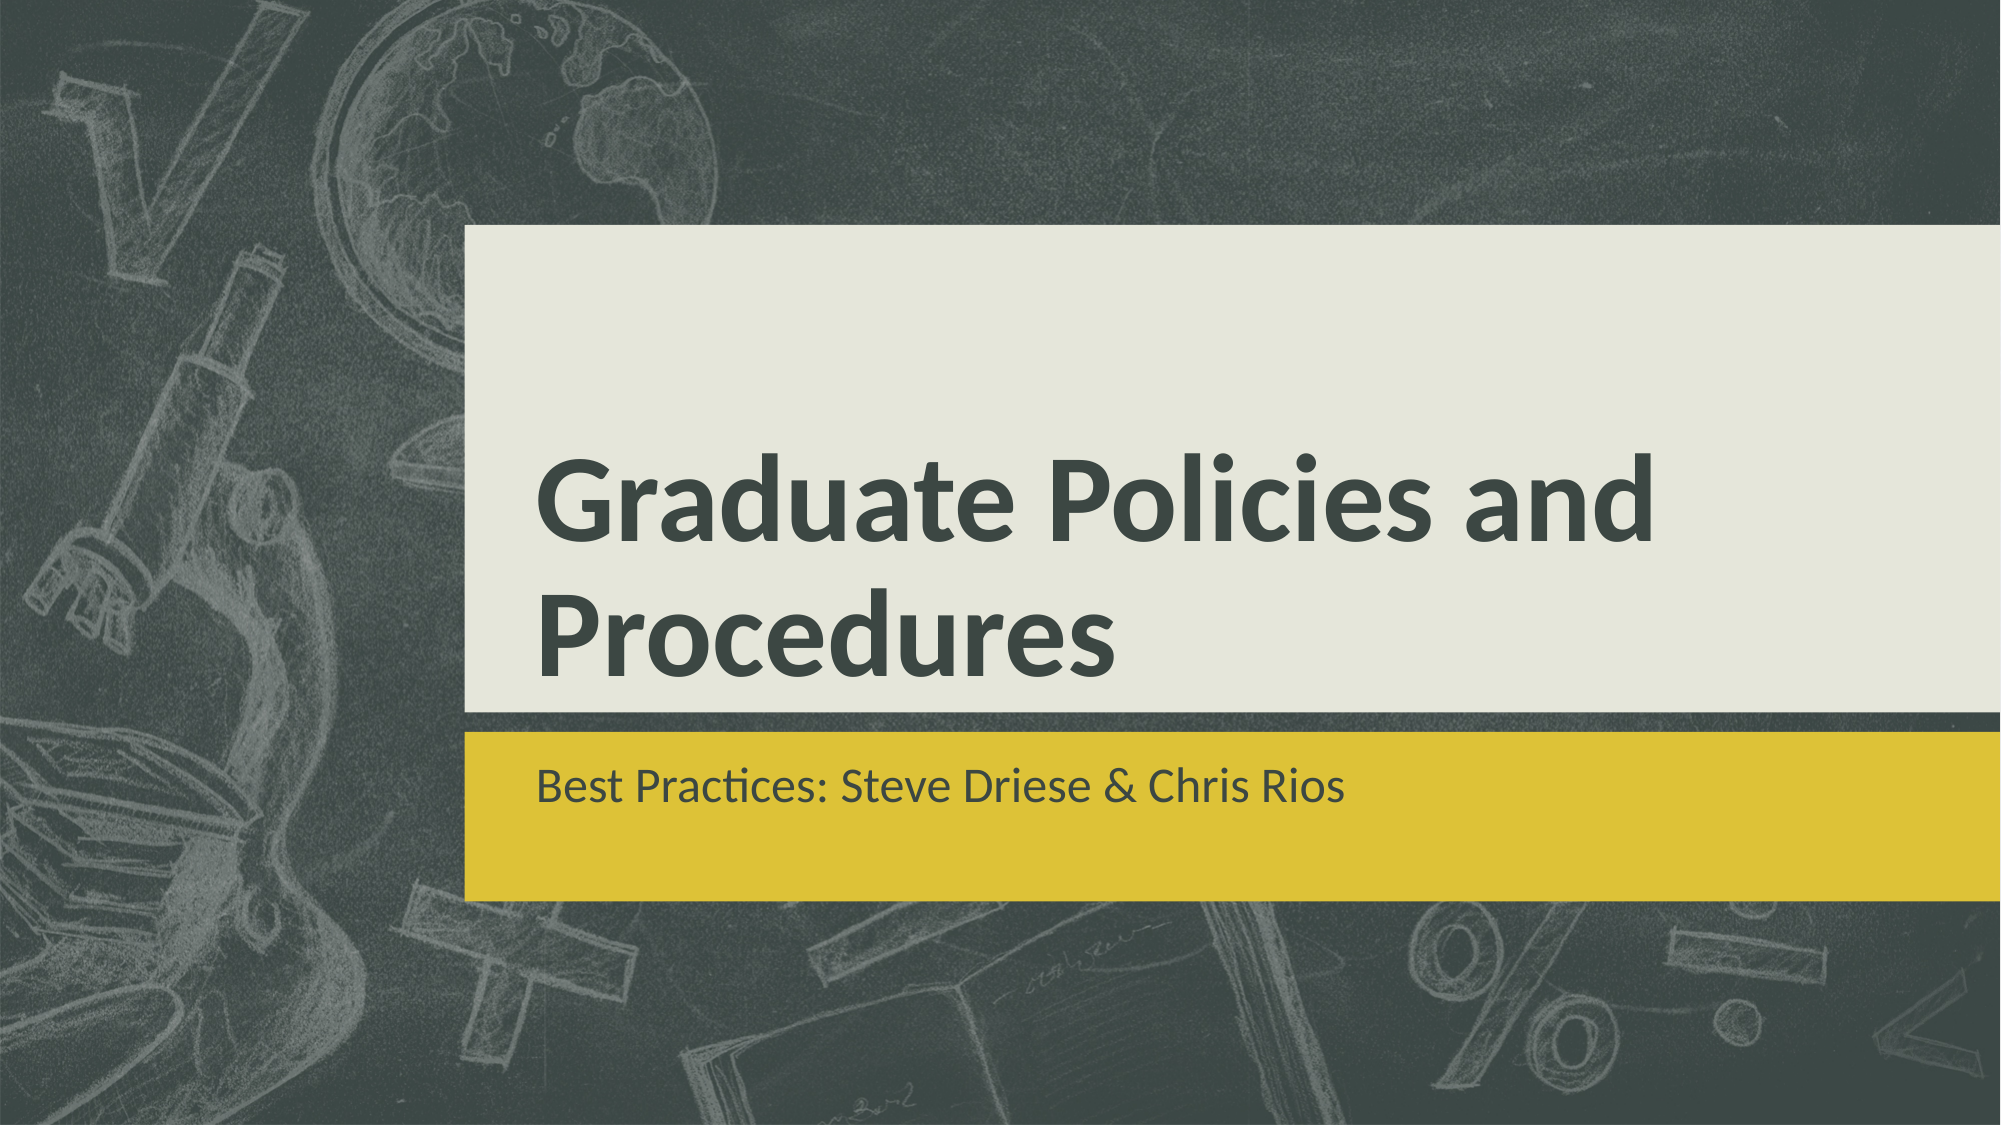

# Graduate Policies and Procedures
Best Practices: Steve Driese & Chris Rios